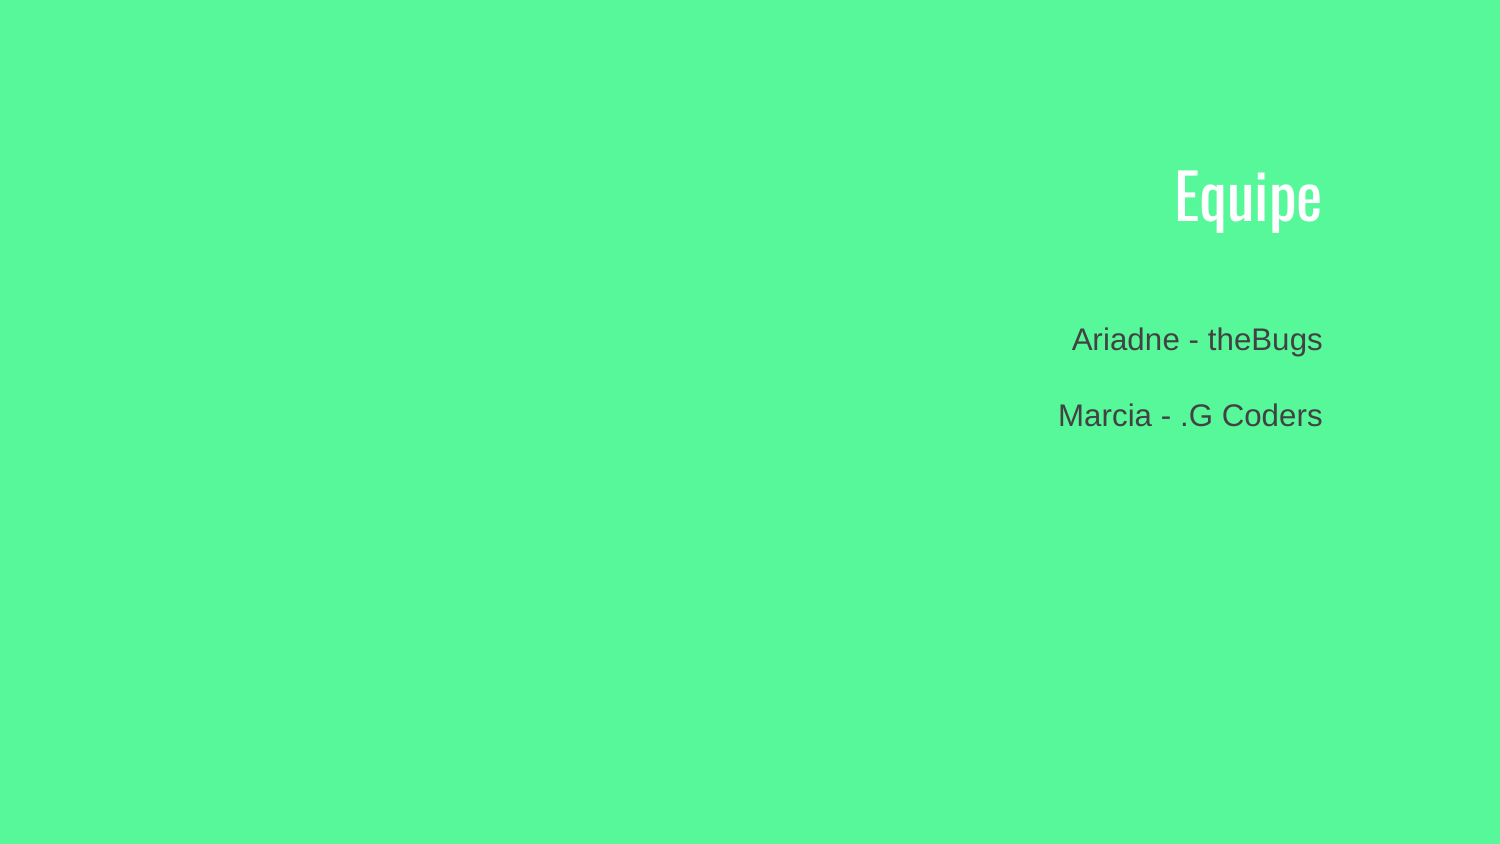

Equipe

Ariadne - theBugs
Marcia - .G Coders